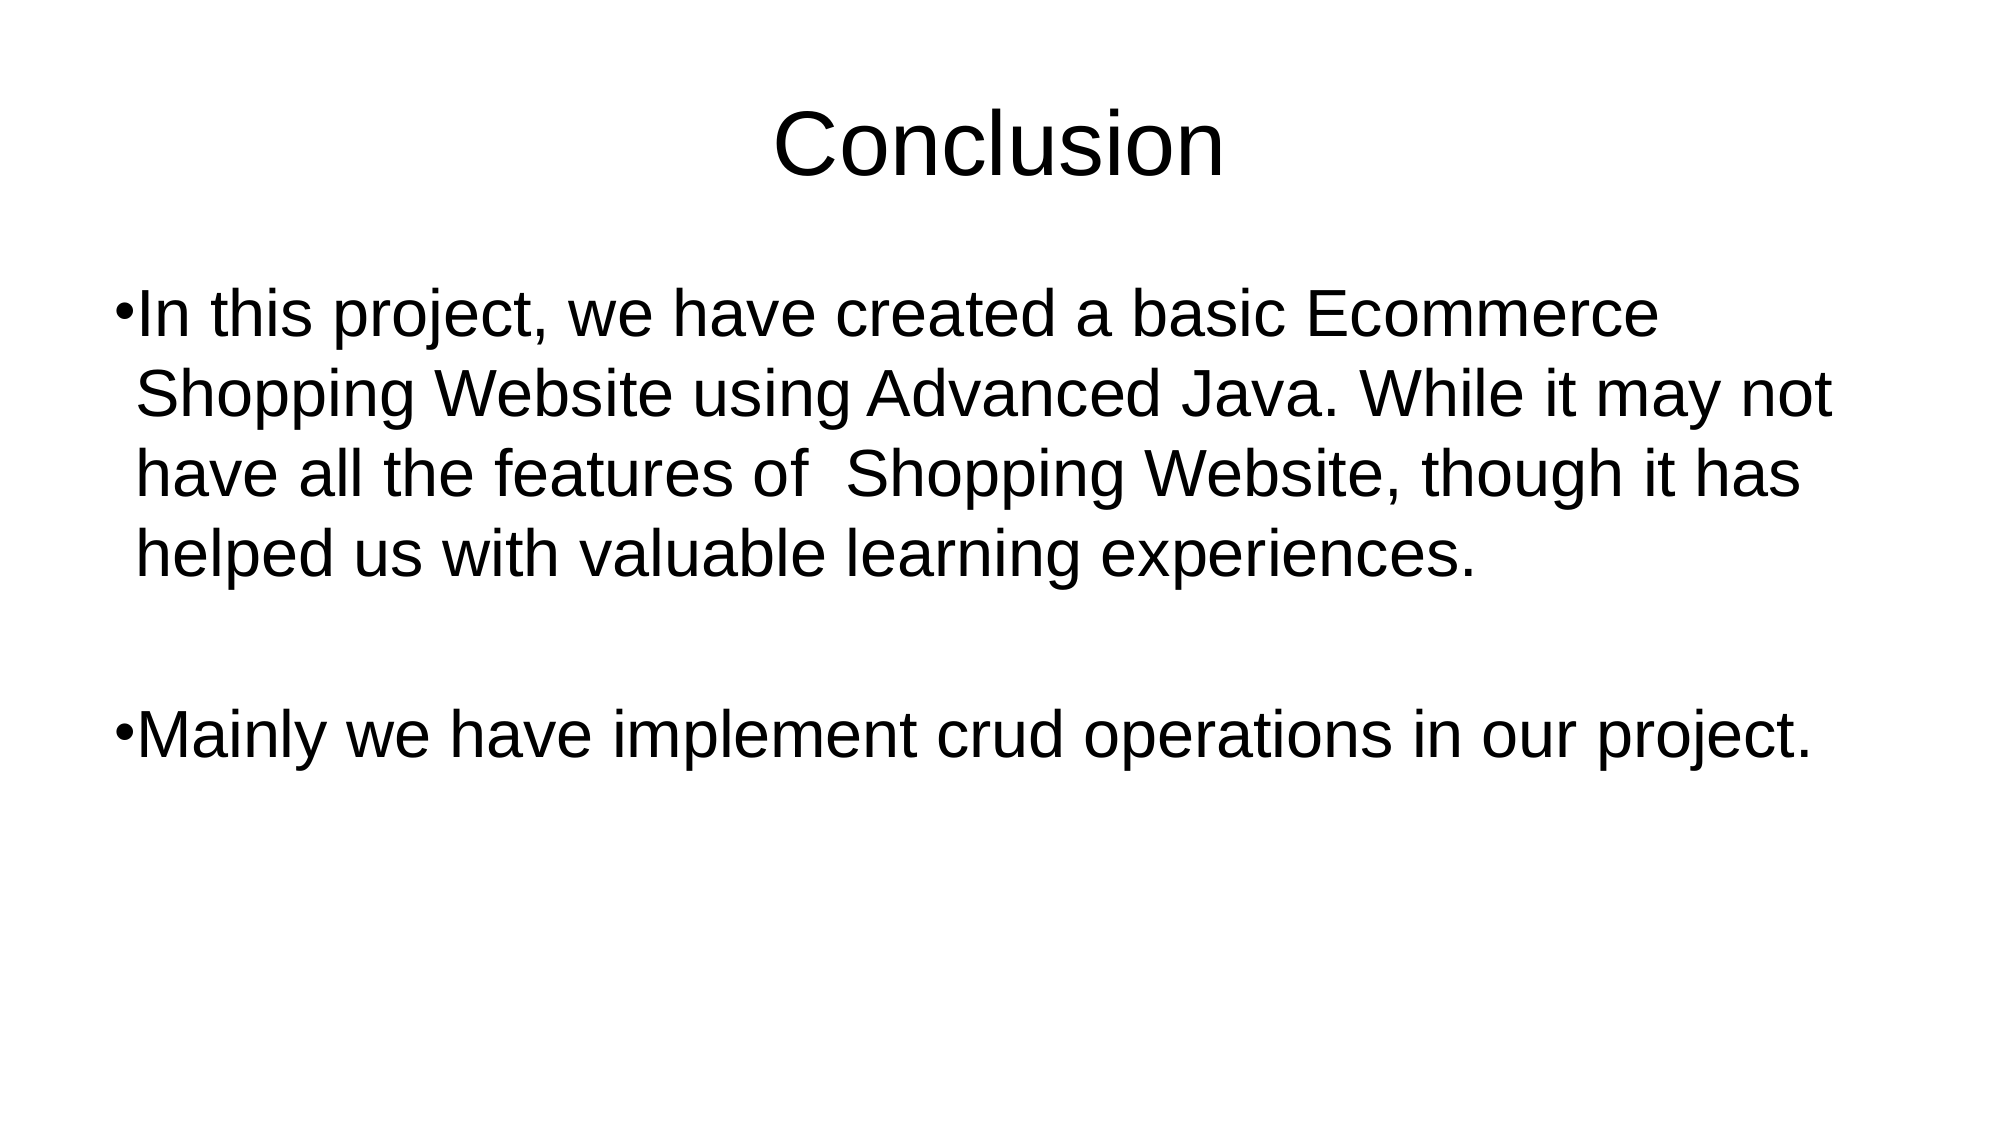

# Conclusion
In this project, we have created a basic Ecommerce Shopping Website using Advanced Java. While it may not have all the features of  Shopping Website, though it has helped us with valuable learning experiences.

Mainly we have implement crud operations in our project.